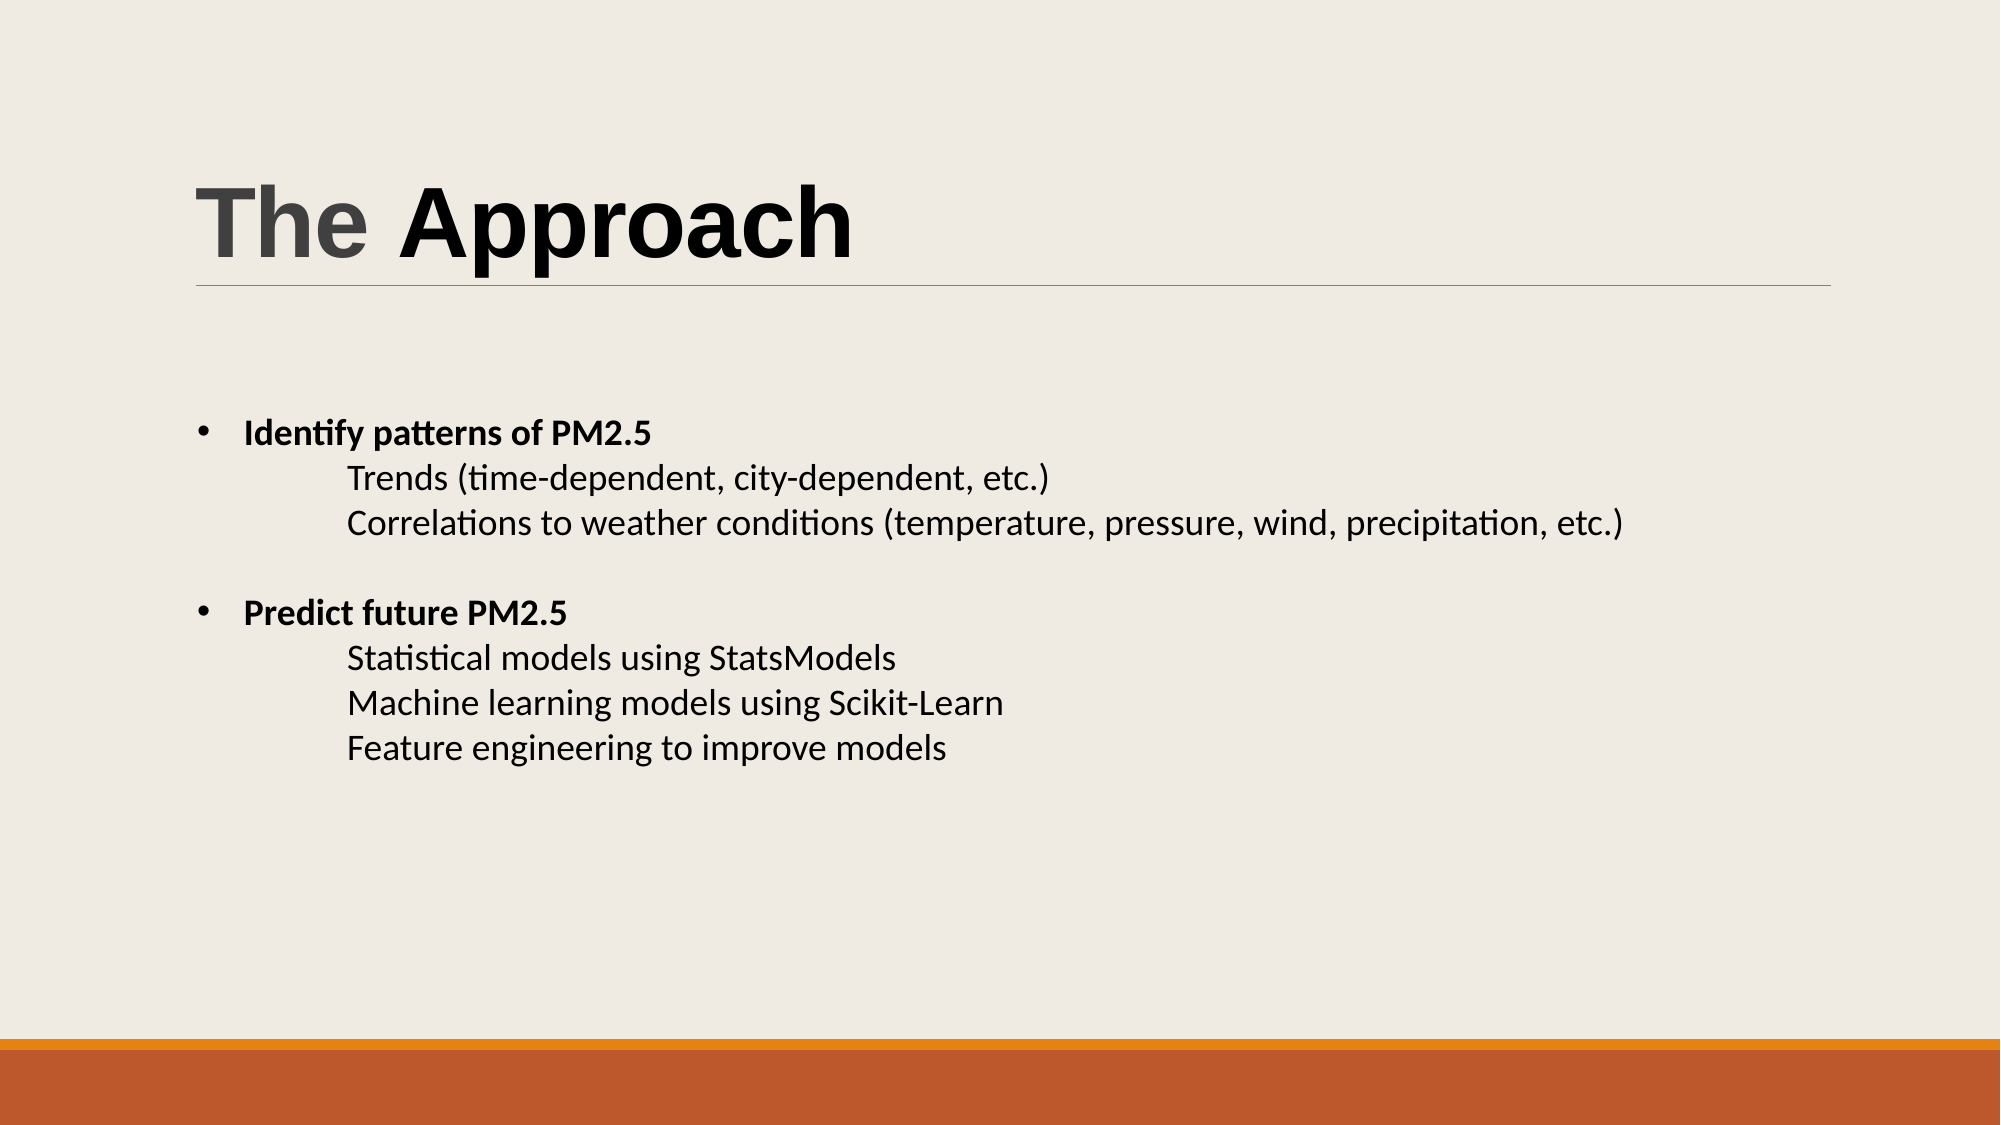

# The Approach
Identify patterns of PM2.5
Trends (time-dependent, city-dependent, etc.)
Correlations to weather conditions (temperature, pressure, wind, precipitation, etc.)

Predict future PM2.5
Statistical models using StatsModels
Machine learning models using Scikit-Learn
Feature engineering to improve models